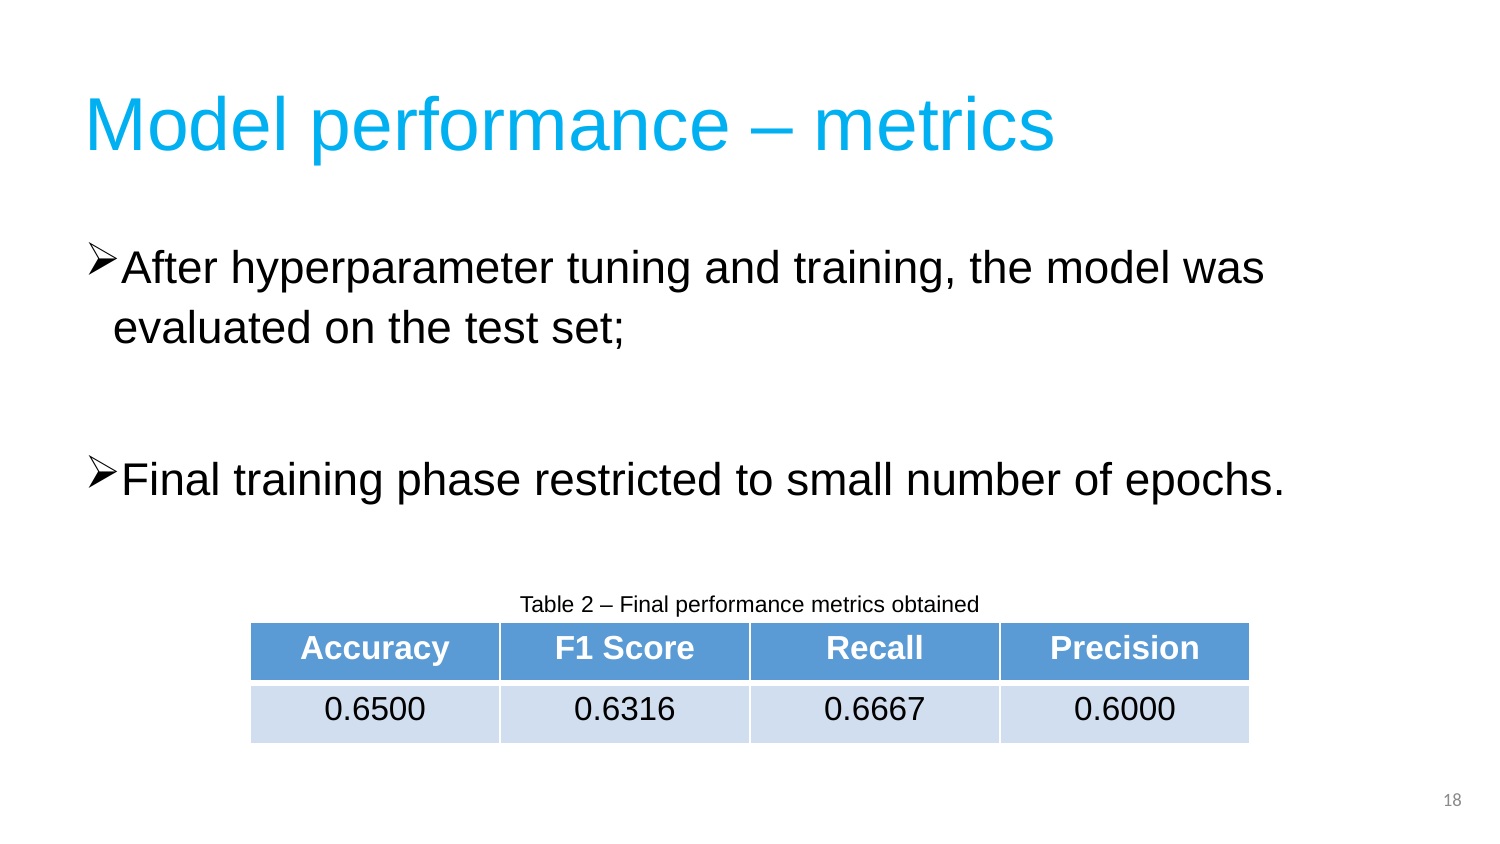

# Model performance – metrics
After hyperparameter tuning and training, the model was evaluated on the test set;

Final training phase restricted to small number of epochs.

Table 2 – Final performance metrics obtained
| Accuracy | F1 Score | Recall | Precision |
| --- | --- | --- | --- |
| 0.6500 | 0.6316 | 0.6667 | 0.6000 |
18